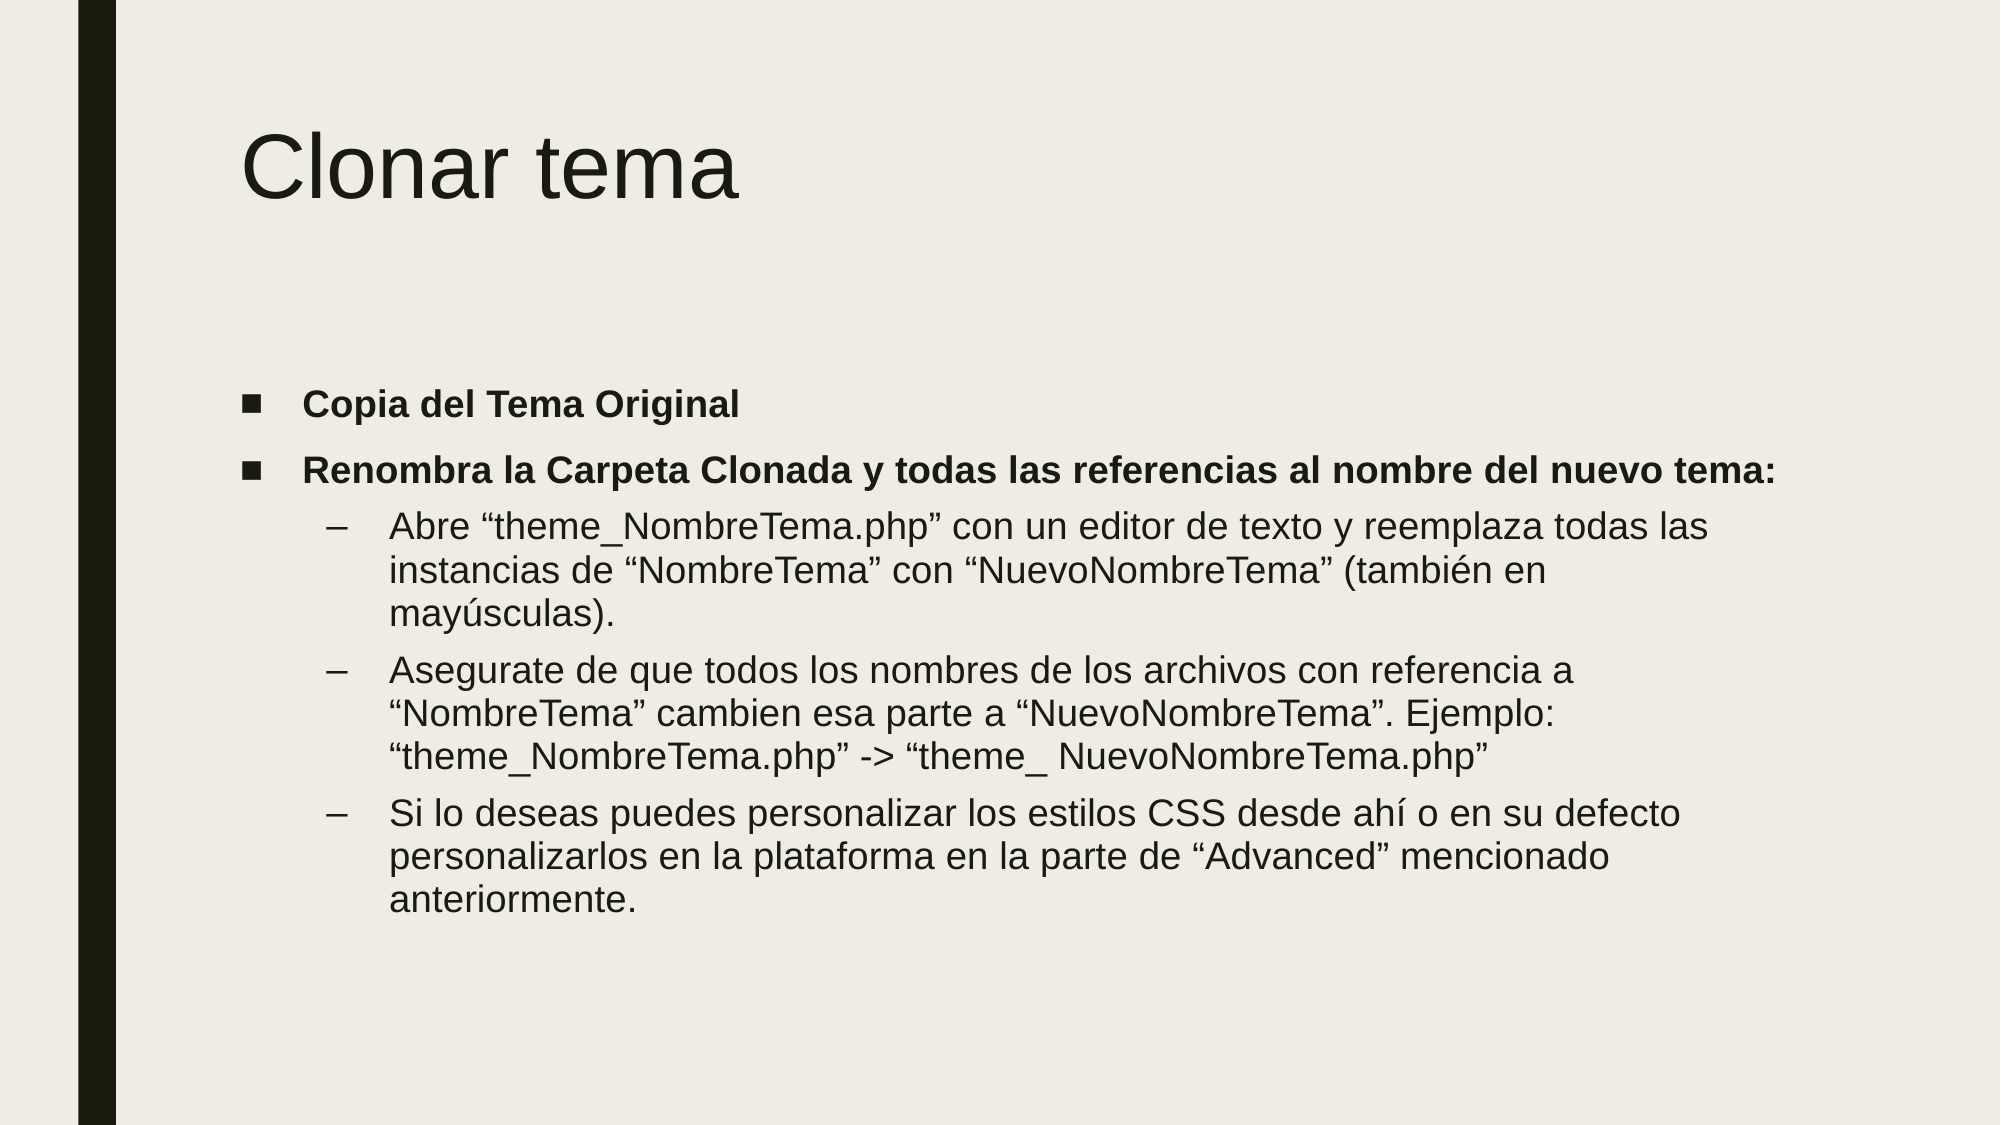

# Clonar tema
Copia del Tema Original
Renombra la Carpeta Clonada y todas las referencias al nombre del nuevo tema:
Abre “theme_NombreTema.php” con un editor de texto y reemplaza todas las instancias de “NombreTema” con “NuevoNombreTema” (también en mayúsculas).
Asegurate de que todos los nombres de los archivos con referencia a “NombreTema” cambien esa parte a “NuevoNombreTema”. Ejemplo: “theme_NombreTema.php” -> “theme_ NuevoNombreTema.php”
Si lo deseas puedes personalizar los estilos CSS desde ahí o en su defecto personalizarlos en la plataforma en la parte de “Advanced” mencionado anteriormente.